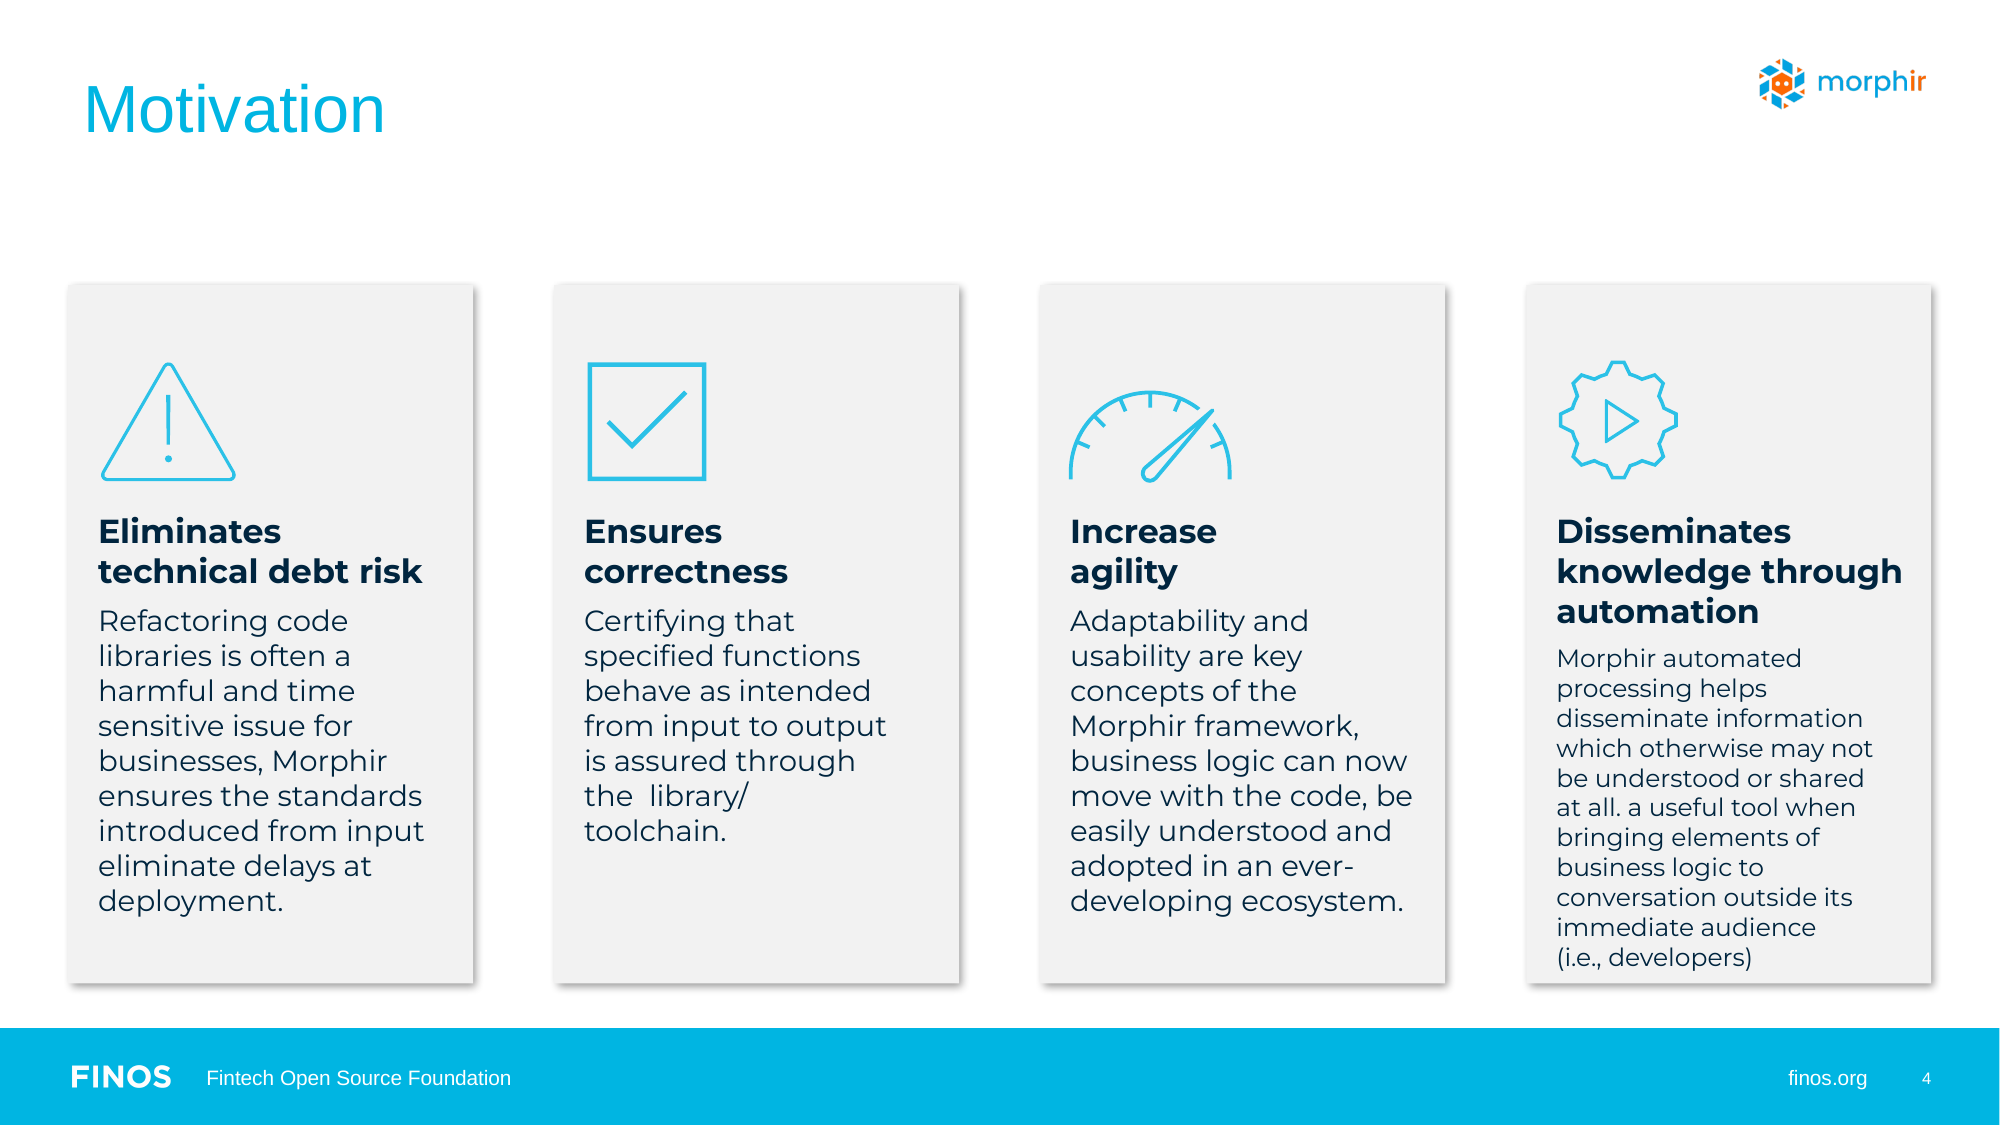

# Motivation
Eliminates technical debt risk
Refactoring code libraries is often a harmful and time sensitive issue for businesses, Morphir ensures the standards introduced from input eliminate delays at deployment.

Ensures correctness
Certifying that specified functions behave as intended from input to output
is assured through
the  library/
toolchain.

Increase
agility
Adaptability and usability are key concepts of the Morphir framework, business logic can now move with the code, be easily understood and adopted in an ever-developing ecosystem.

Disseminates knowledge through automation
Morphir automated processing helps disseminate information which otherwise may not
be understood or shared
at all. a useful tool when bringing elements of business logic to conversation outside its immediate audience
(i.e., developers)